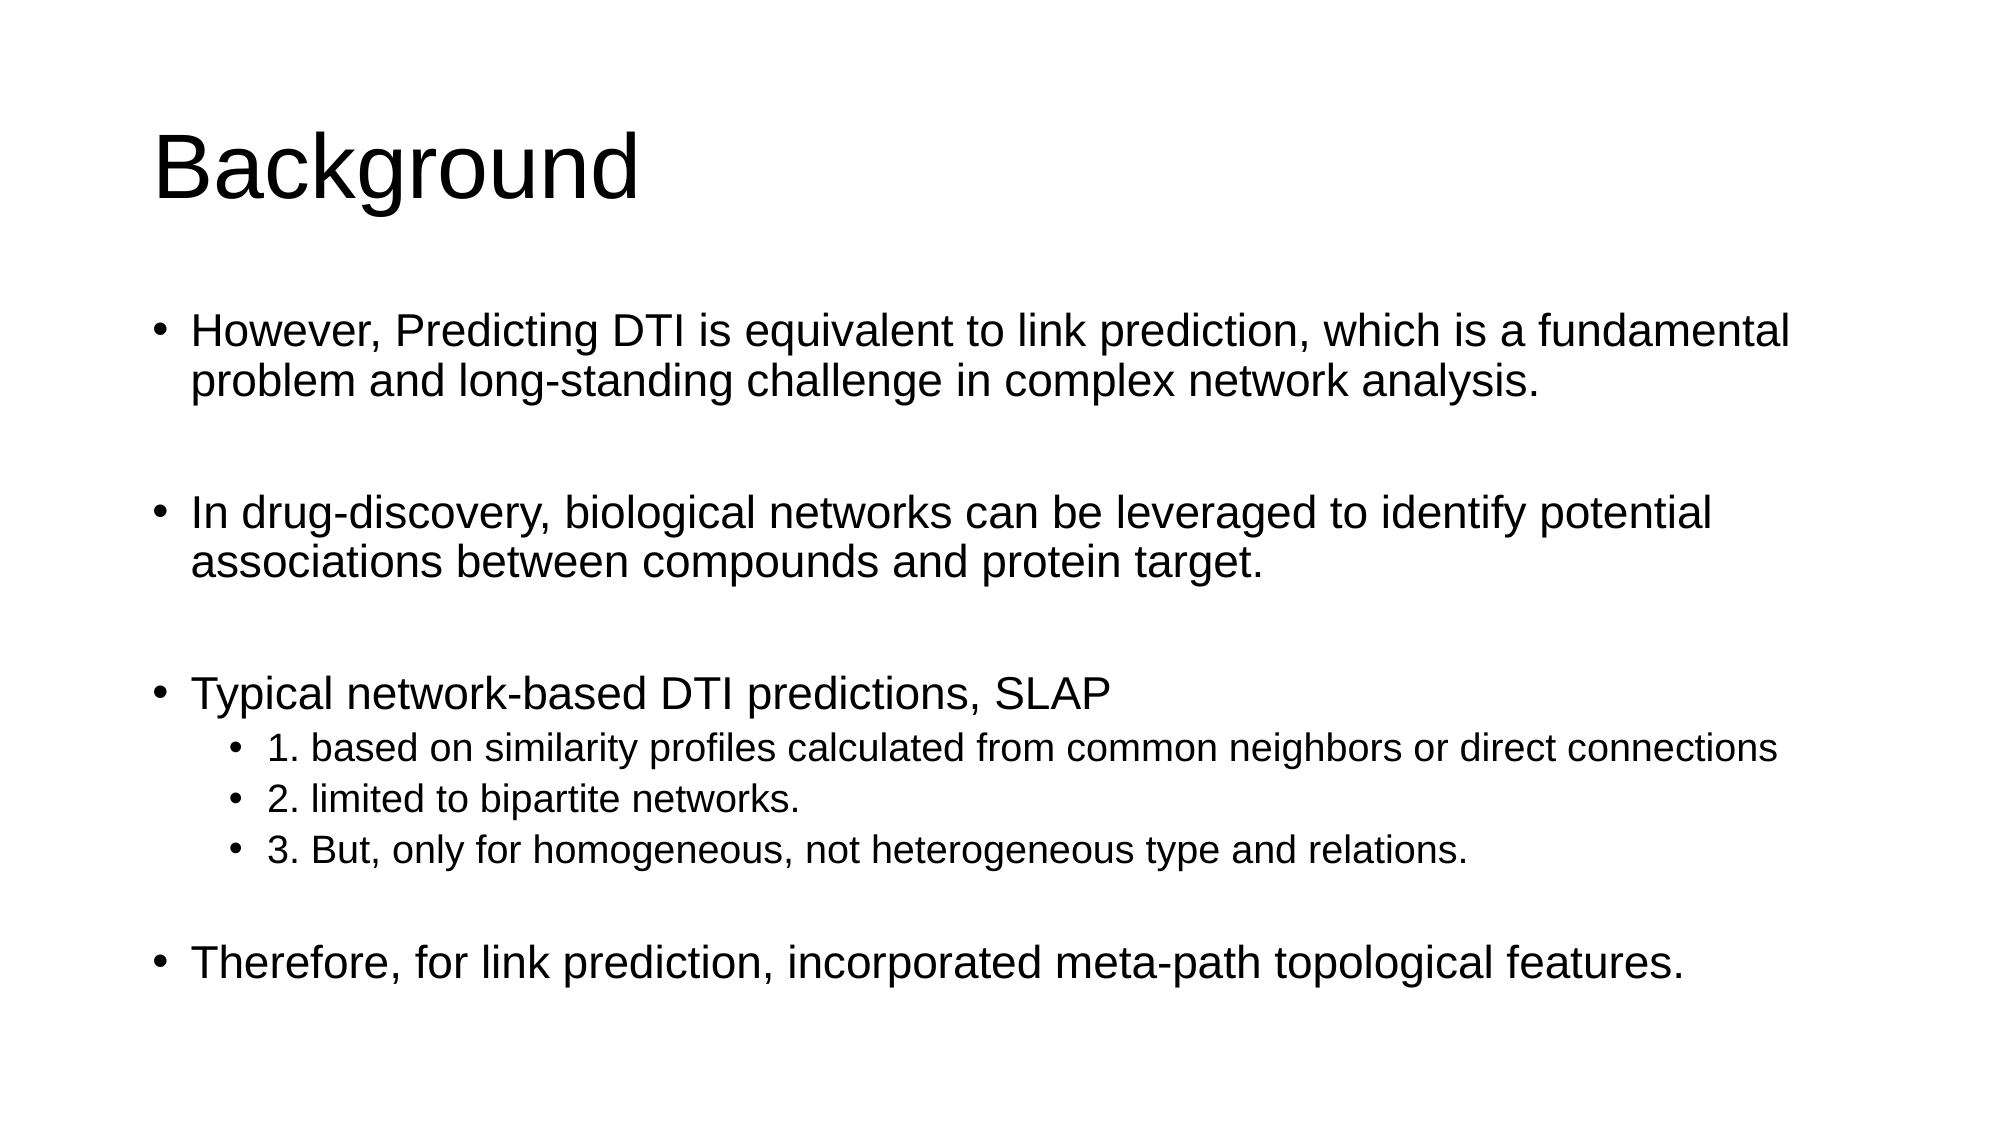

# Background
However, Predicting DTI is equivalent to link prediction, which is a fundamental problem and long-standing challenge in complex network analysis.

In drug-discovery, biological networks can be leveraged to identify potential associations between compounds and protein target.

Typical network-based DTI predictions, SLAP
1. based on similarity profiles calculated from common neighbors or direct connections
2. limited to bipartite networks.
3. But, only for homogeneous, not heterogeneous type and relations.

Therefore, for link prediction, incorporated meta-path topological features.